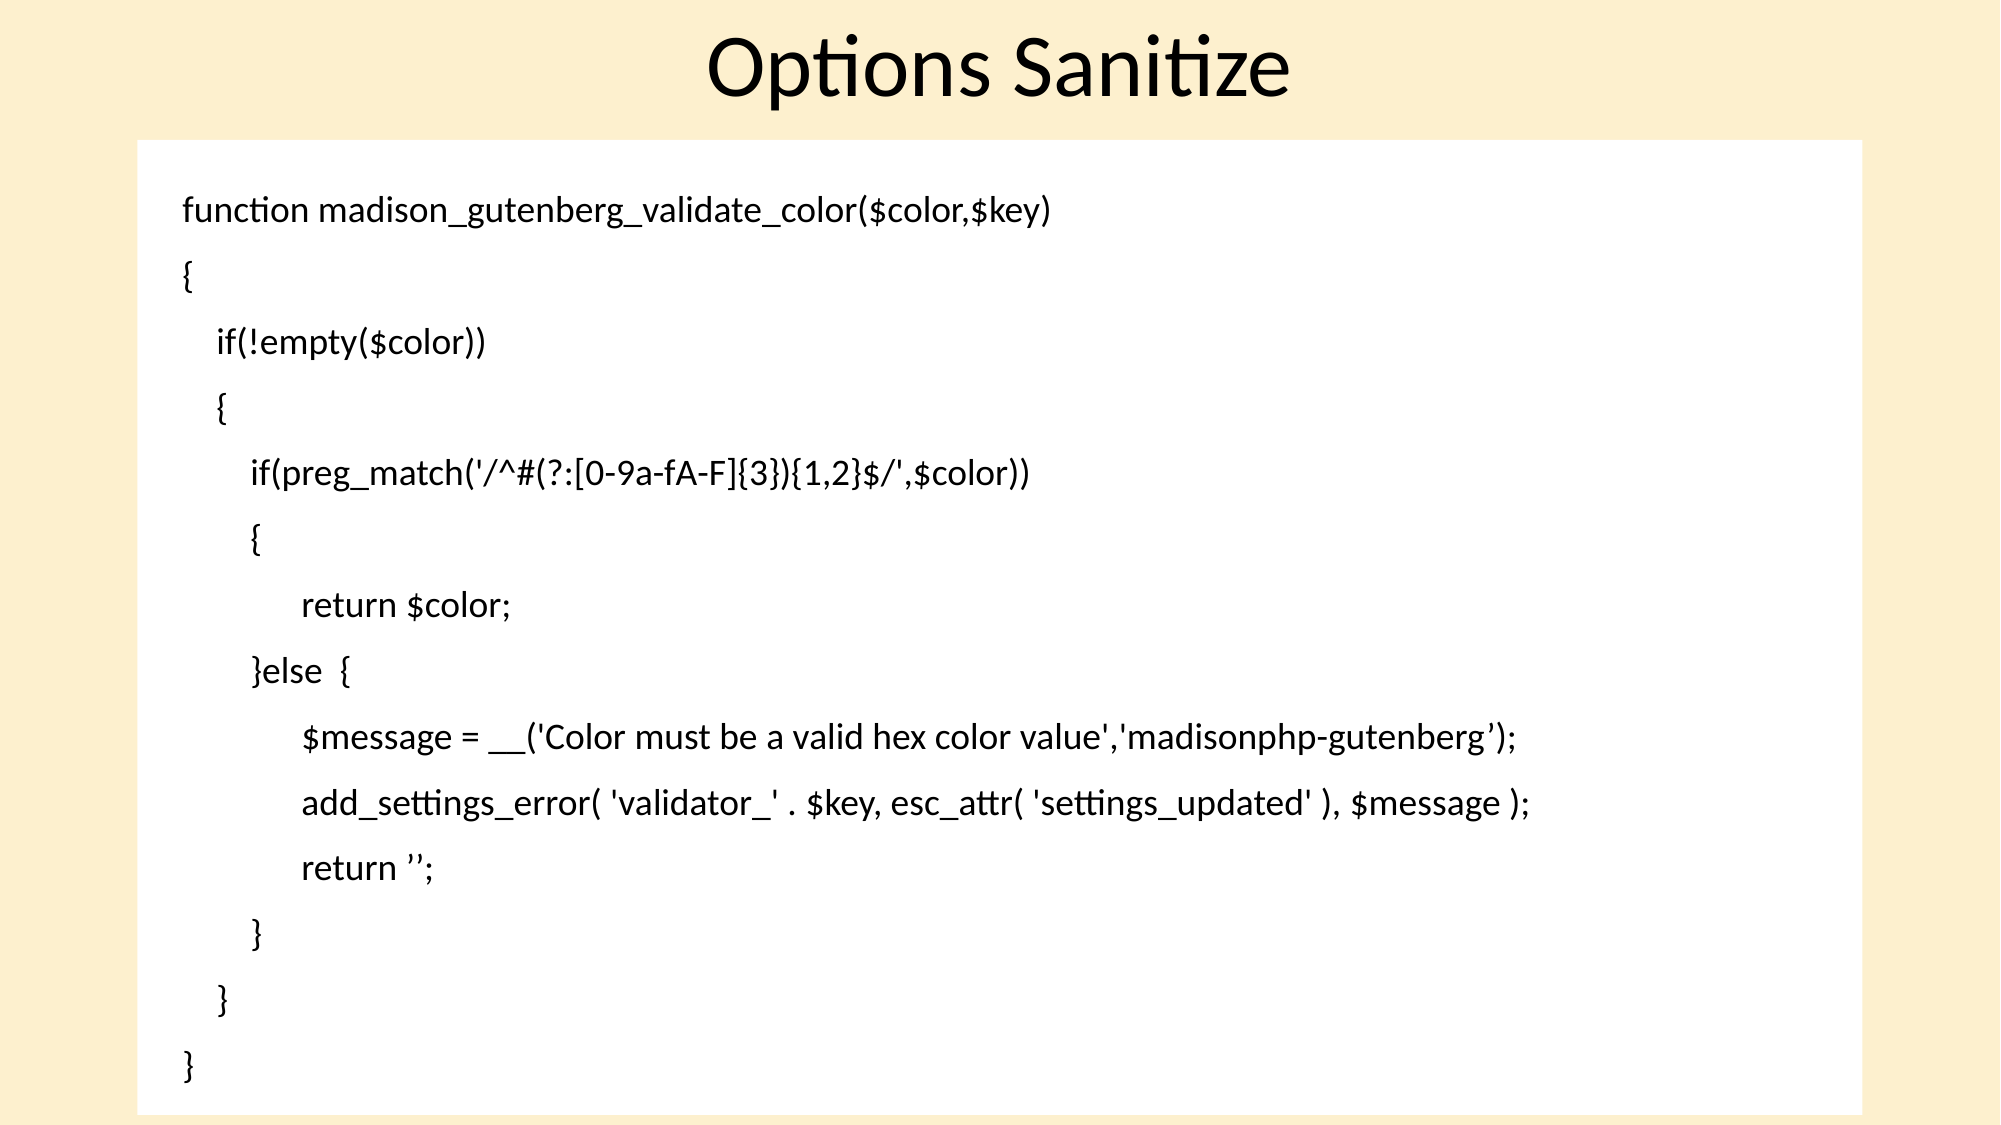

# Options Sanitize
function madison_gutenberg_validate_color($color,$key)
{
    if(!empty($color))
    {
        if(preg_match('/^#(?:[0-9a-fA-F]{3}){1,2}$/',$color))
        {
              return $color;
        }else  {
              $message = __('Color must be a valid hex color value','madisonphp-gutenberg’);
              add_settings_error( 'validator_' . $key, esc_attr( 'settings_updated' ), $message );
              return ’’;
        }
    }
}